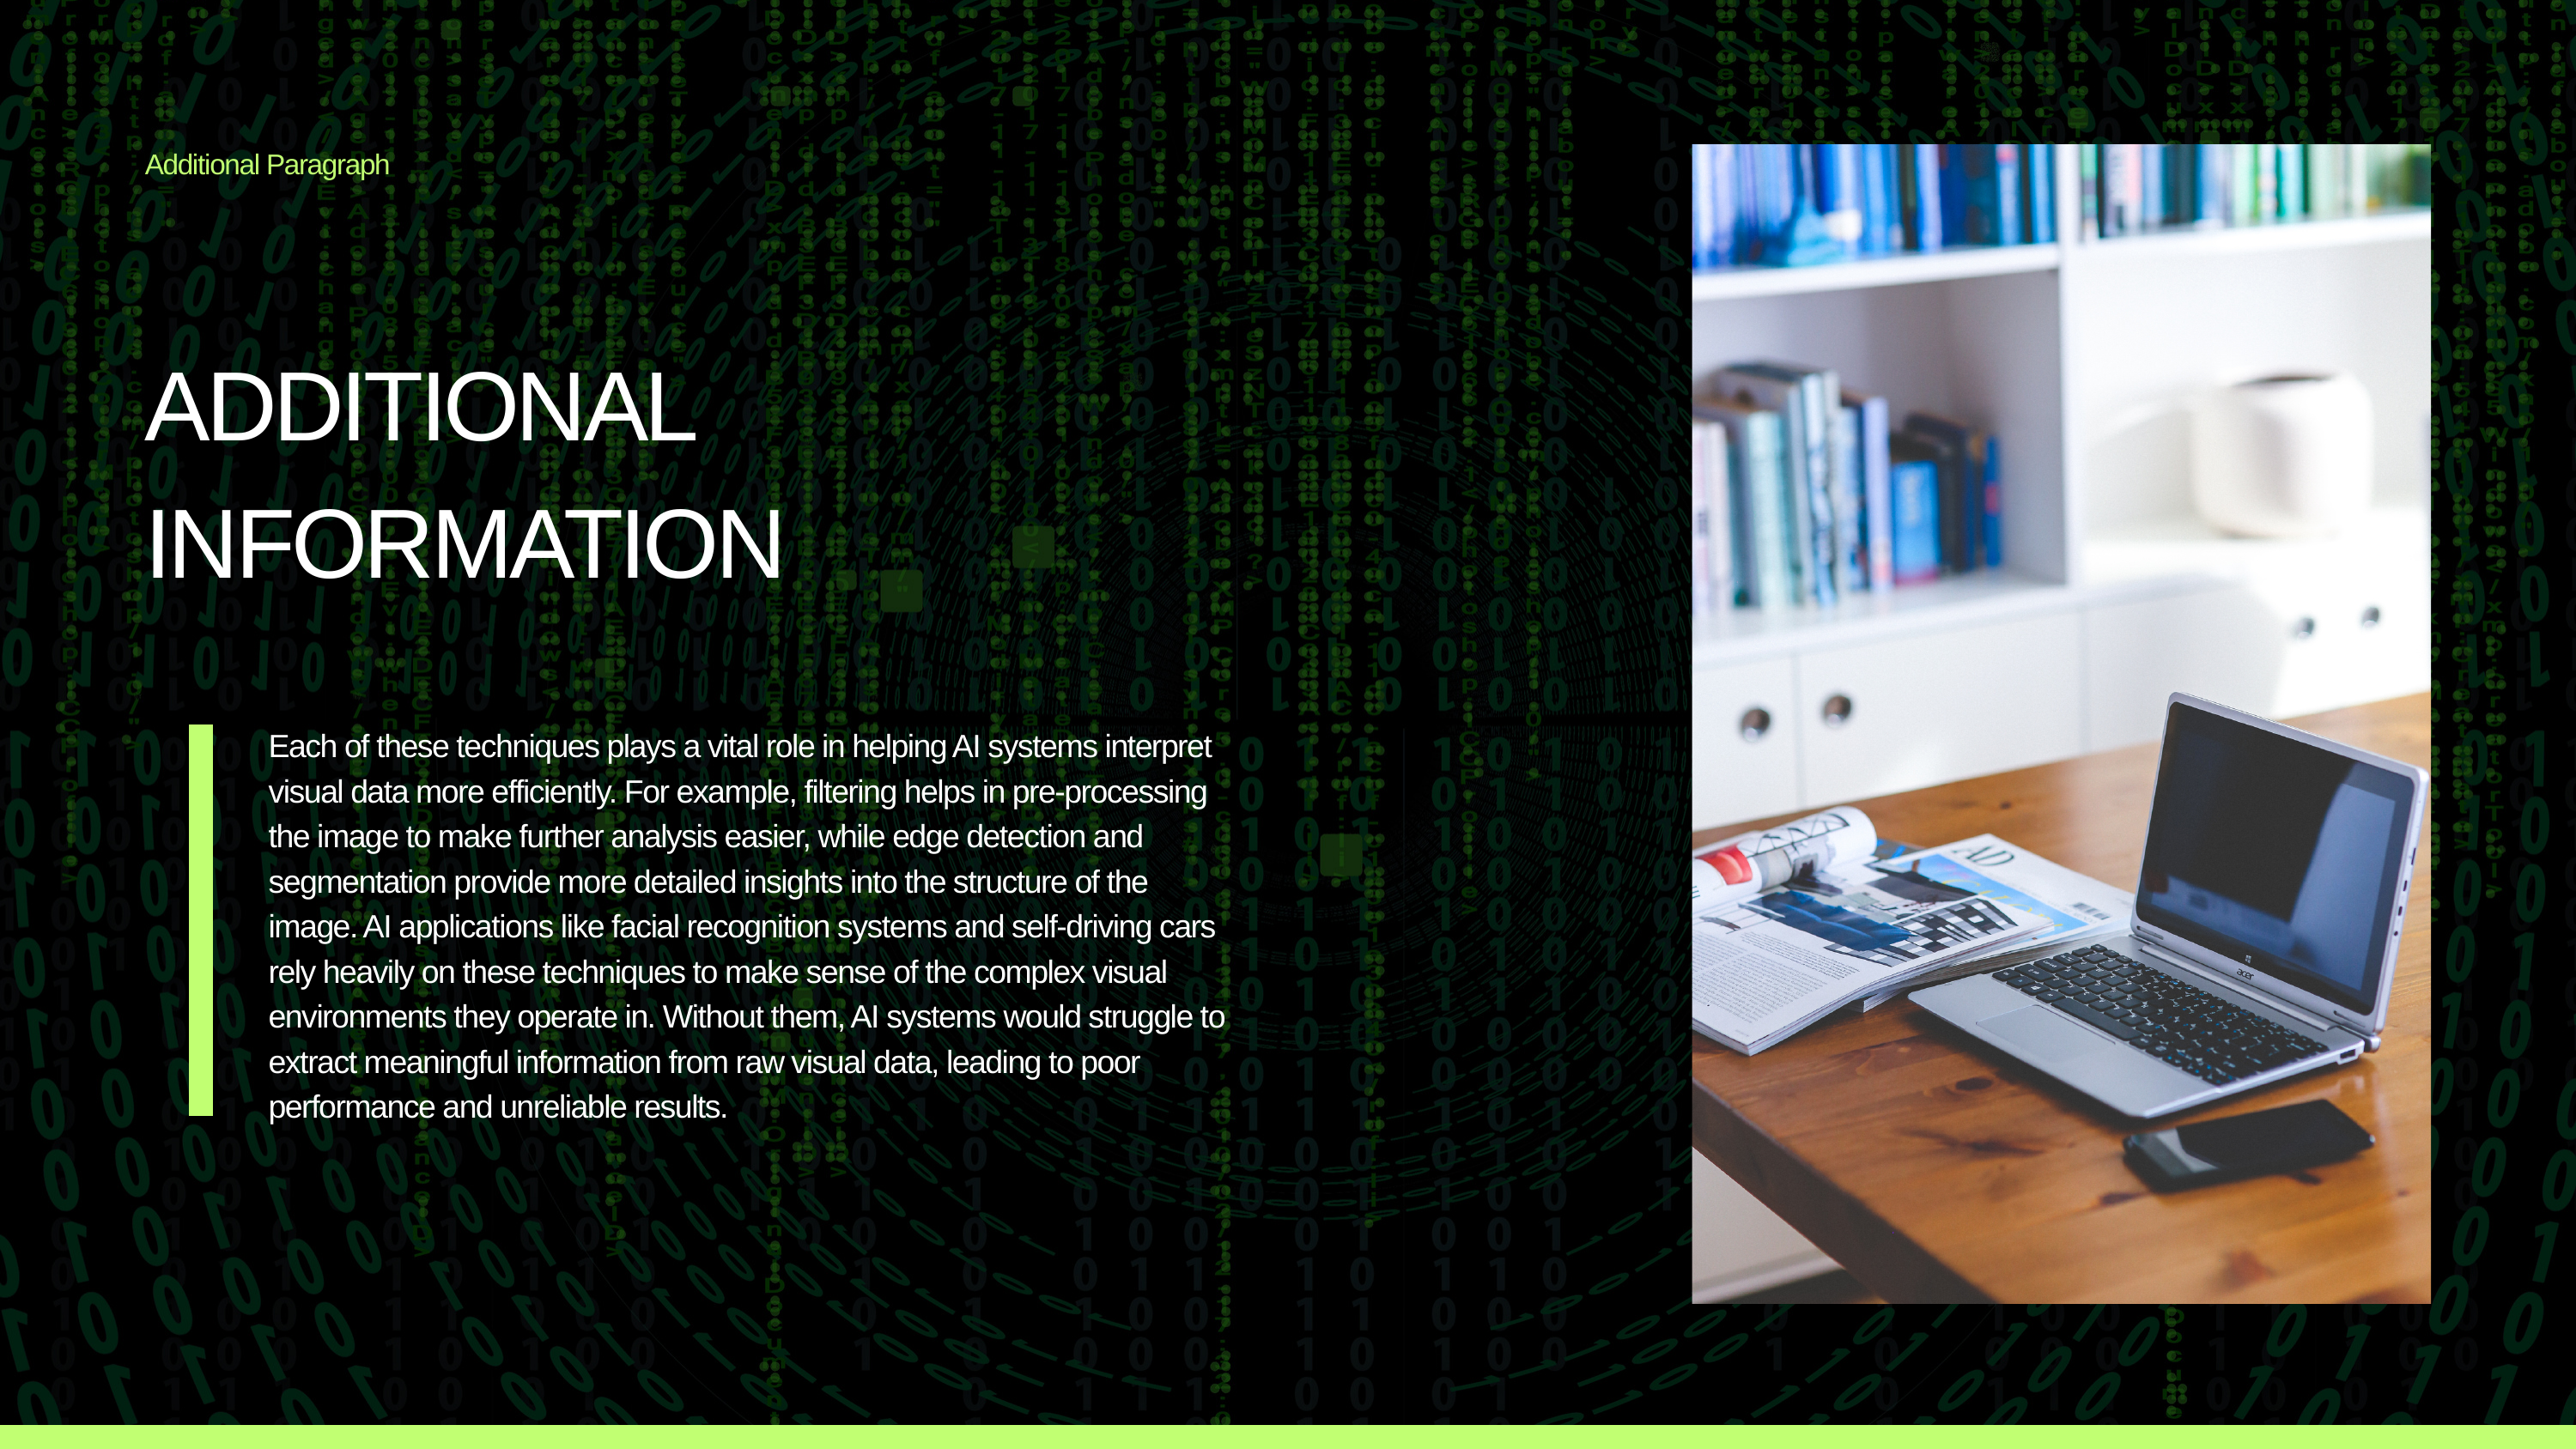

Additional Paragraph

ADDITIONAL INFORMATION
Each of these techniques plays a vital role in helping AI systems interpret visual data more efficiently. For example, filtering helps in pre-processing the image to make further analysis easier, while edge detection and segmentation provide more detailed insights into the structure of the image. AI applications like facial recognition systems and self-driving cars rely heavily on these techniques to make sense of the complex visual environments they operate in. Without them, AI systems would struggle to extract meaningful information from raw visual data, leading to poor performance and unreliable results.